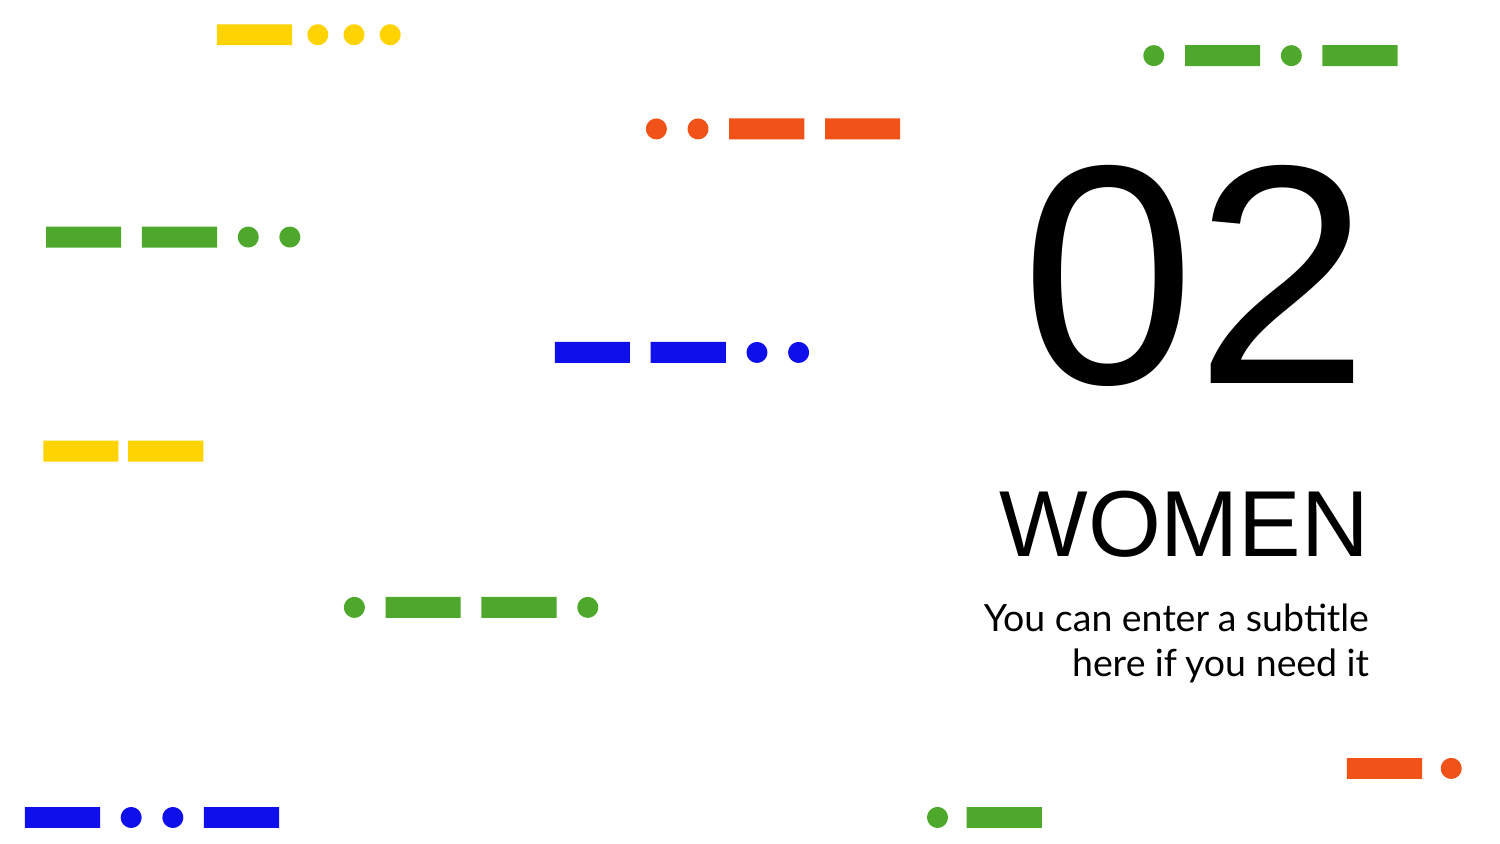

02
# WOMEN
You can enter a subtitle here if you need it